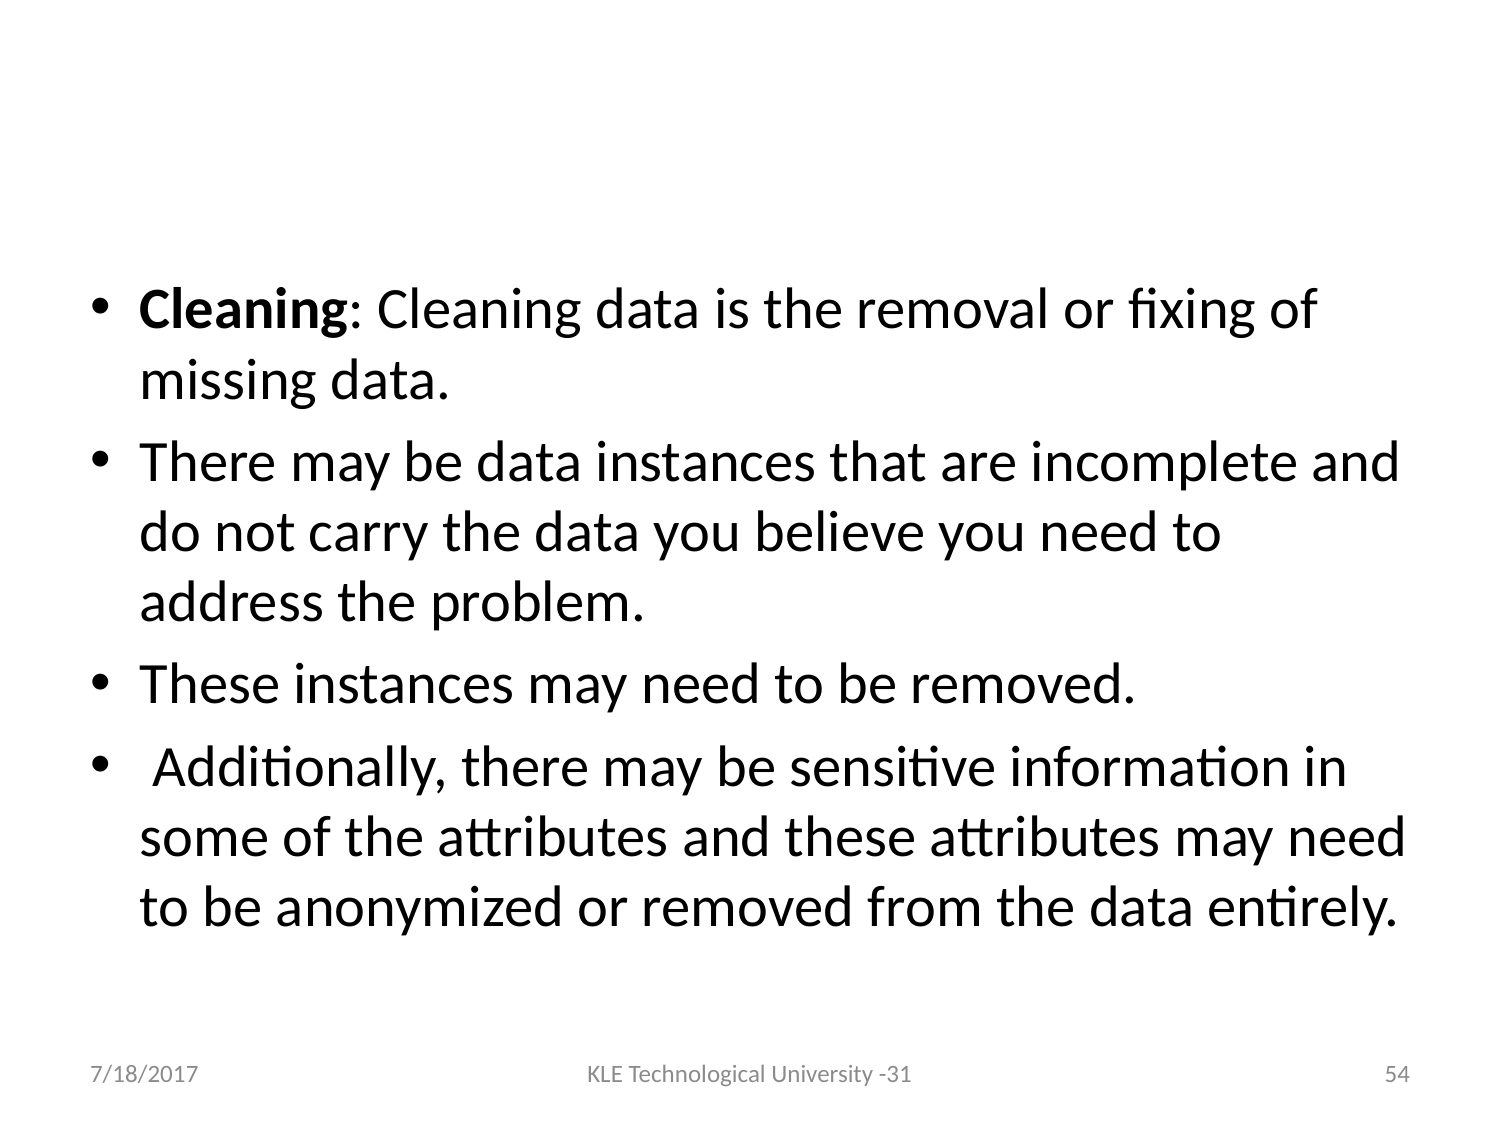

#
Cleaning: Cleaning data is the removal or fixing of missing data.
There may be data instances that are incomplete and do not carry the data you believe you need to address the problem.
These instances may need to be removed.
 Additionally, there may be sensitive information in some of the attributes and these attributes may need to be anonymized or removed from the data entirely.

7/18/2017
KLE Technological University -31
54